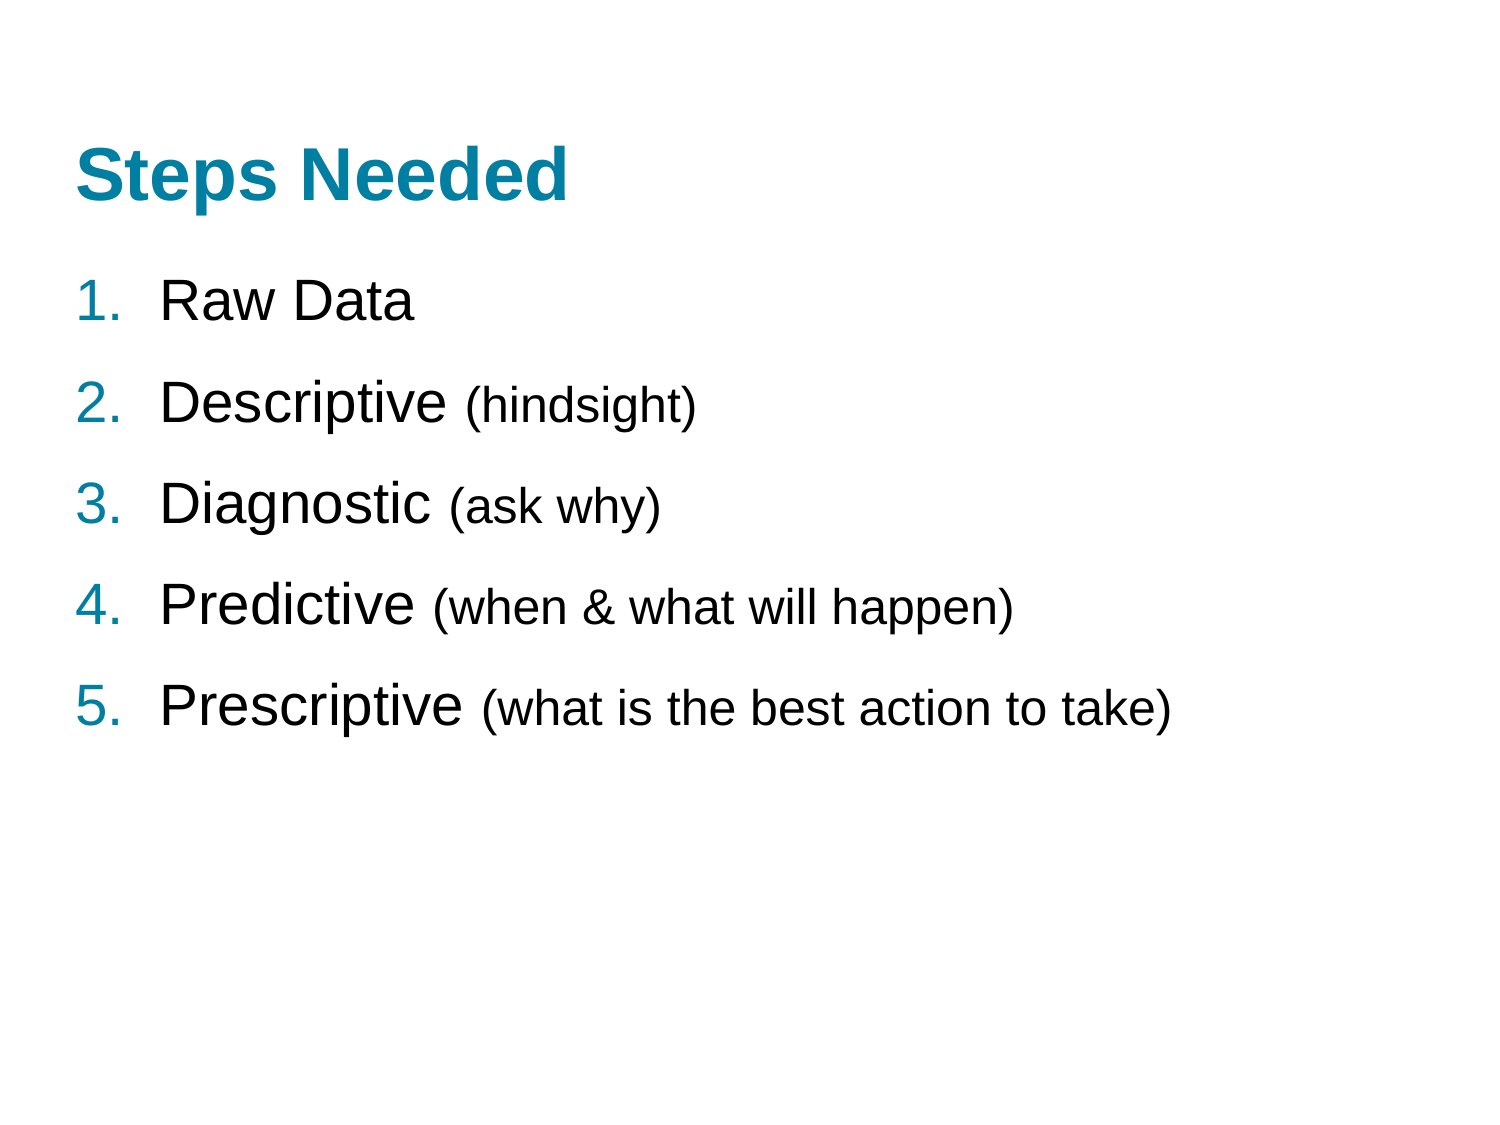

9/1/2021
12
# Steps Needed
Raw Data
Descriptive (hindsight)
Diagnostic (ask why)
Predictive (when & what will happen)
Prescriptive (what is the best action to take)